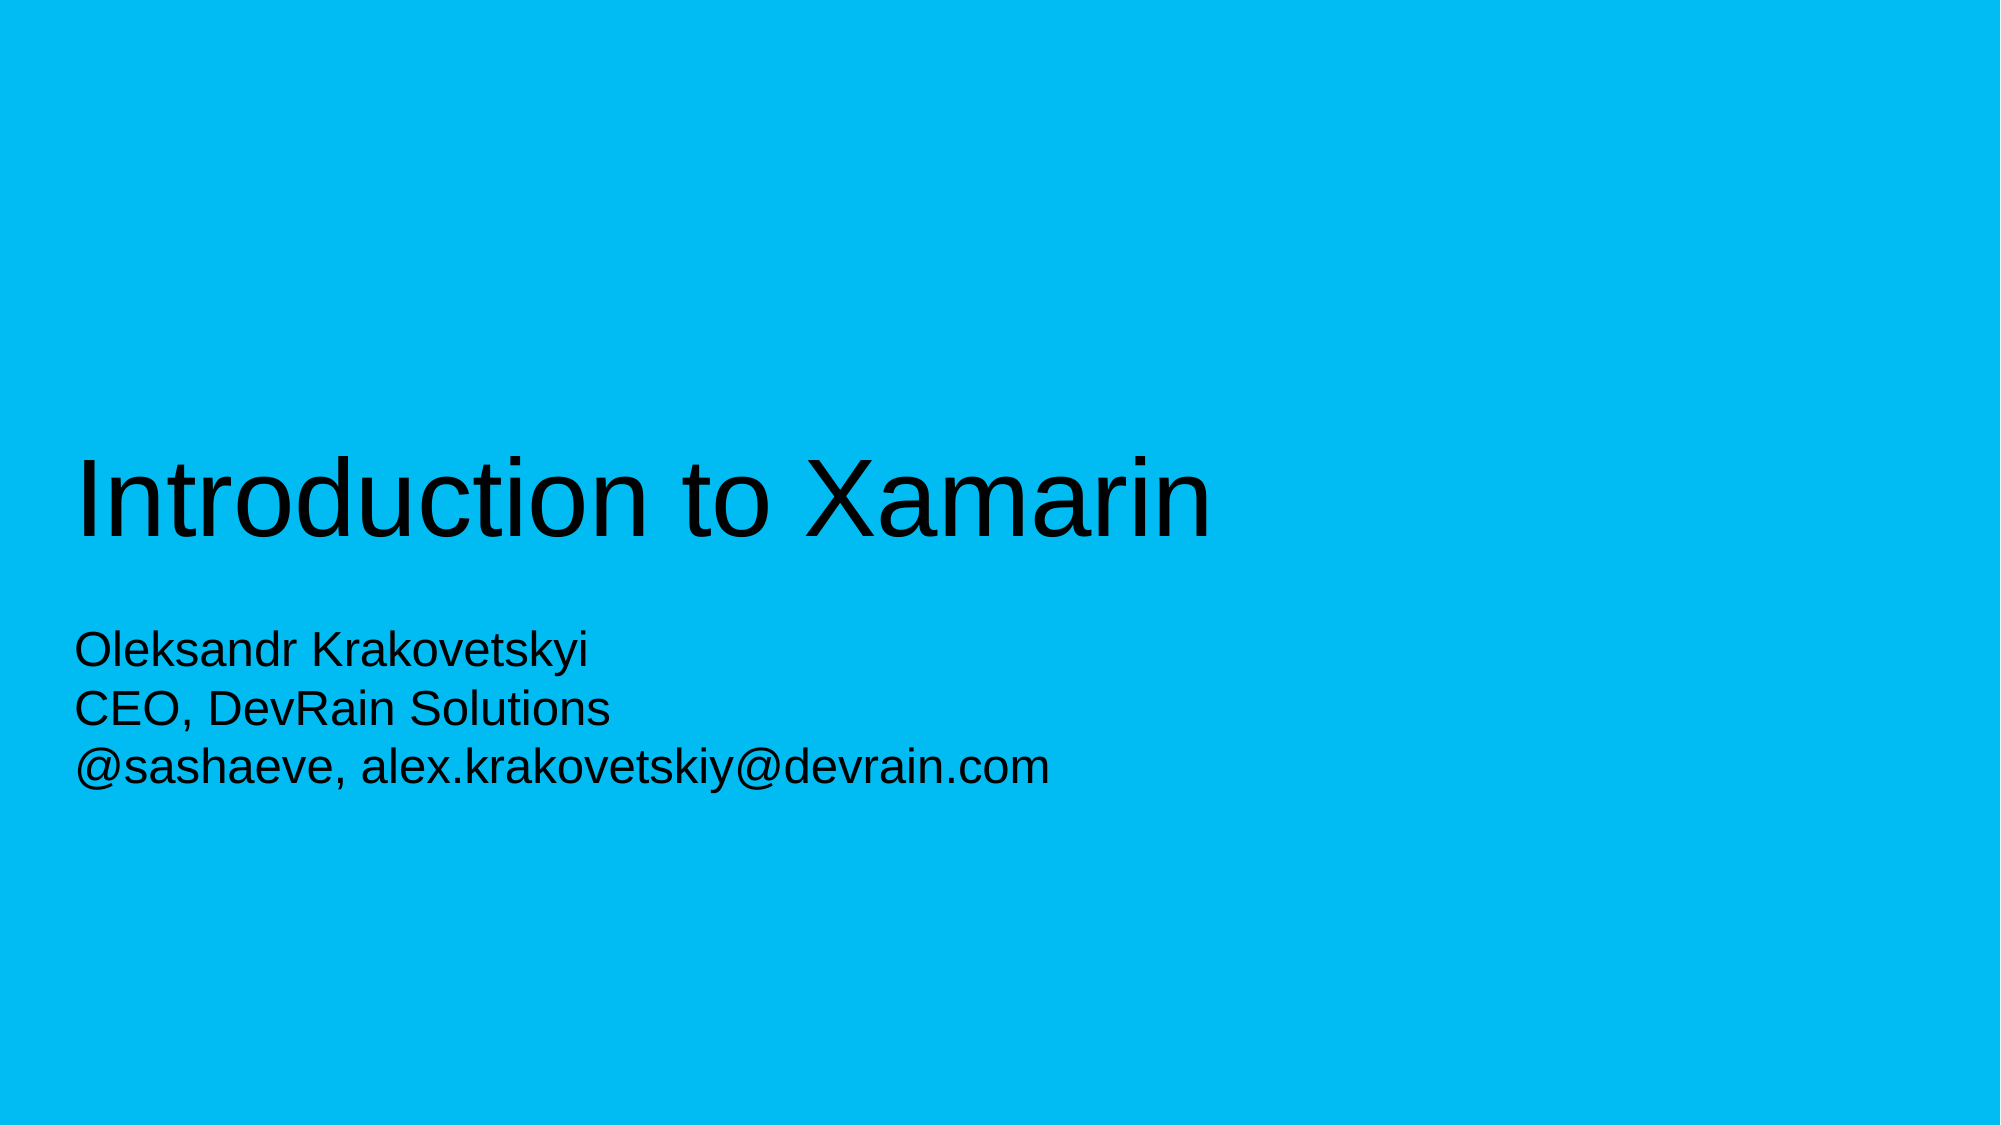

# Introduction to Xamarin Oleksandr Krakovetskyi CEO, DevRain Solutions @sashaeve, alex.krakovetskiy@devrain.com